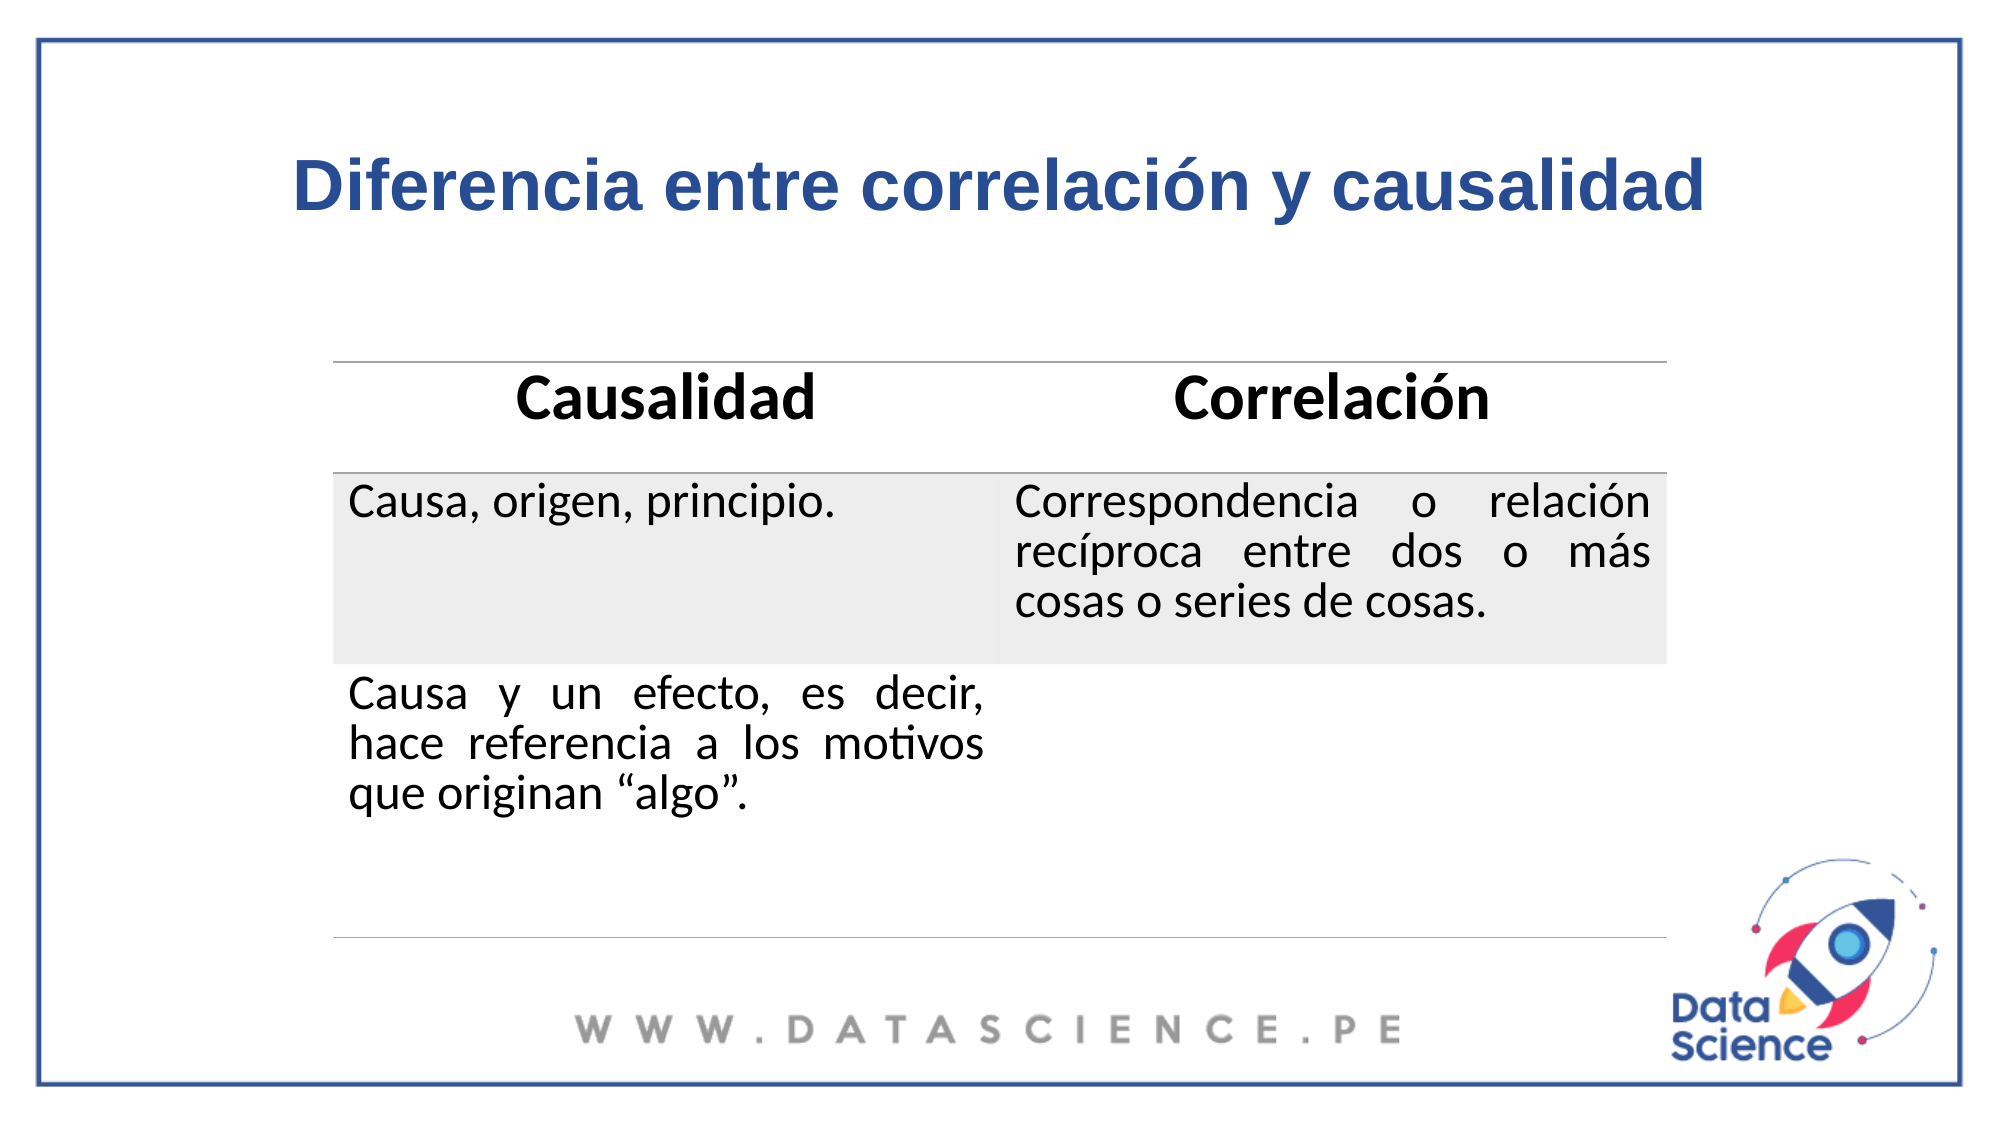

# Diferencia entre correlación y causalidad
| Causalidad | Correlación |
| --- | --- |
| Causa, origen, principio. | Correspondencia o relación recíproca entre dos o más cosas o series de cosas. |
| Causa y un efecto, es decir, hace referencia a los motivos que originan “algo”. |  |